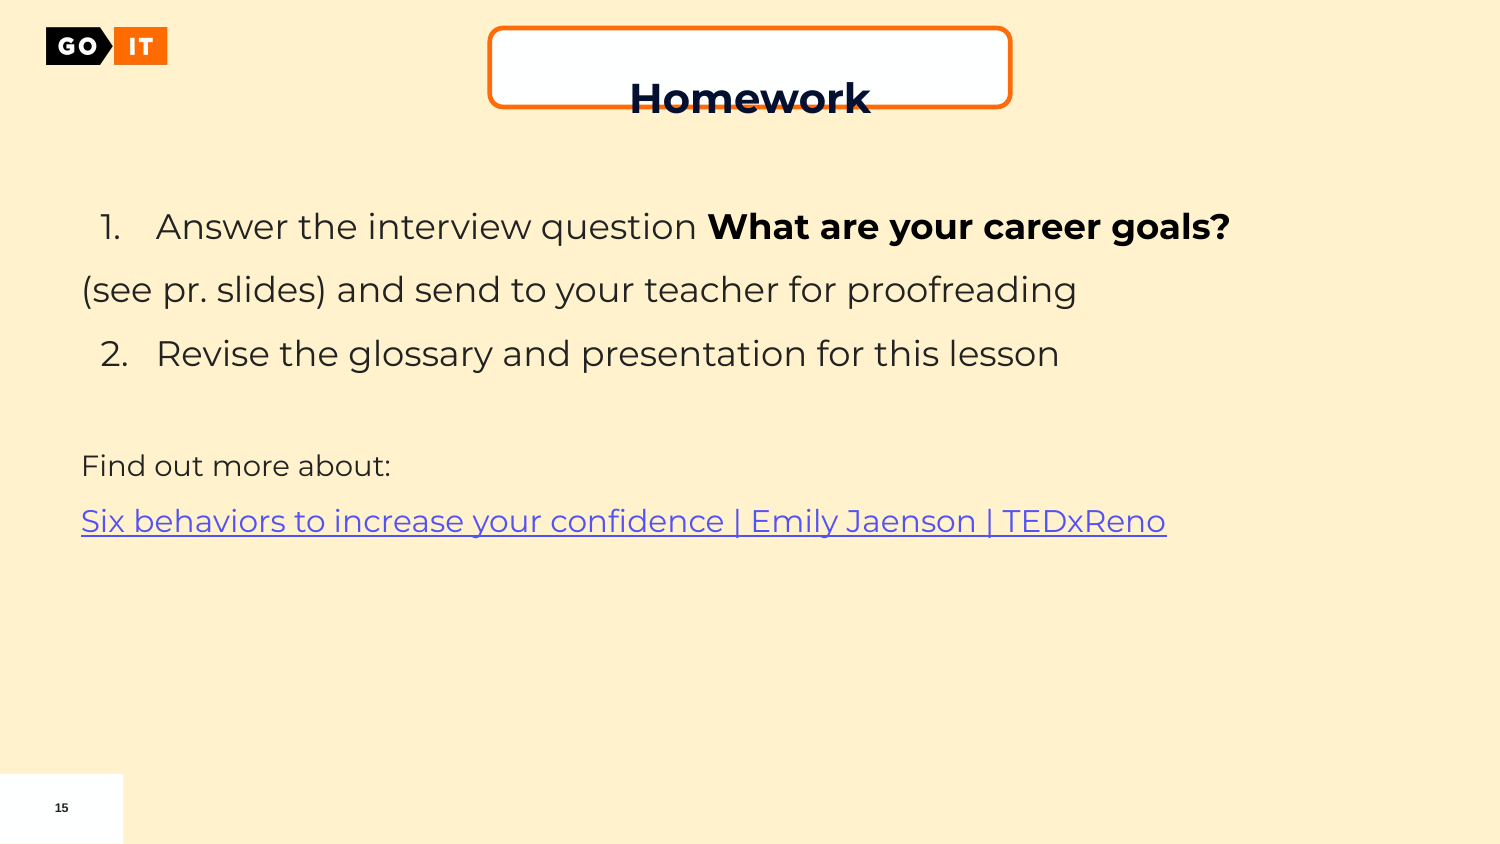

Homework
Answer the interview question What are your career goals?
(see pr. slides) and send to your teacher for proofreading
Revise the glossary and presentation for this lesson

Find out more about:
Six behaviors to increase your confidence | Emily Jaenson | TEDxReno